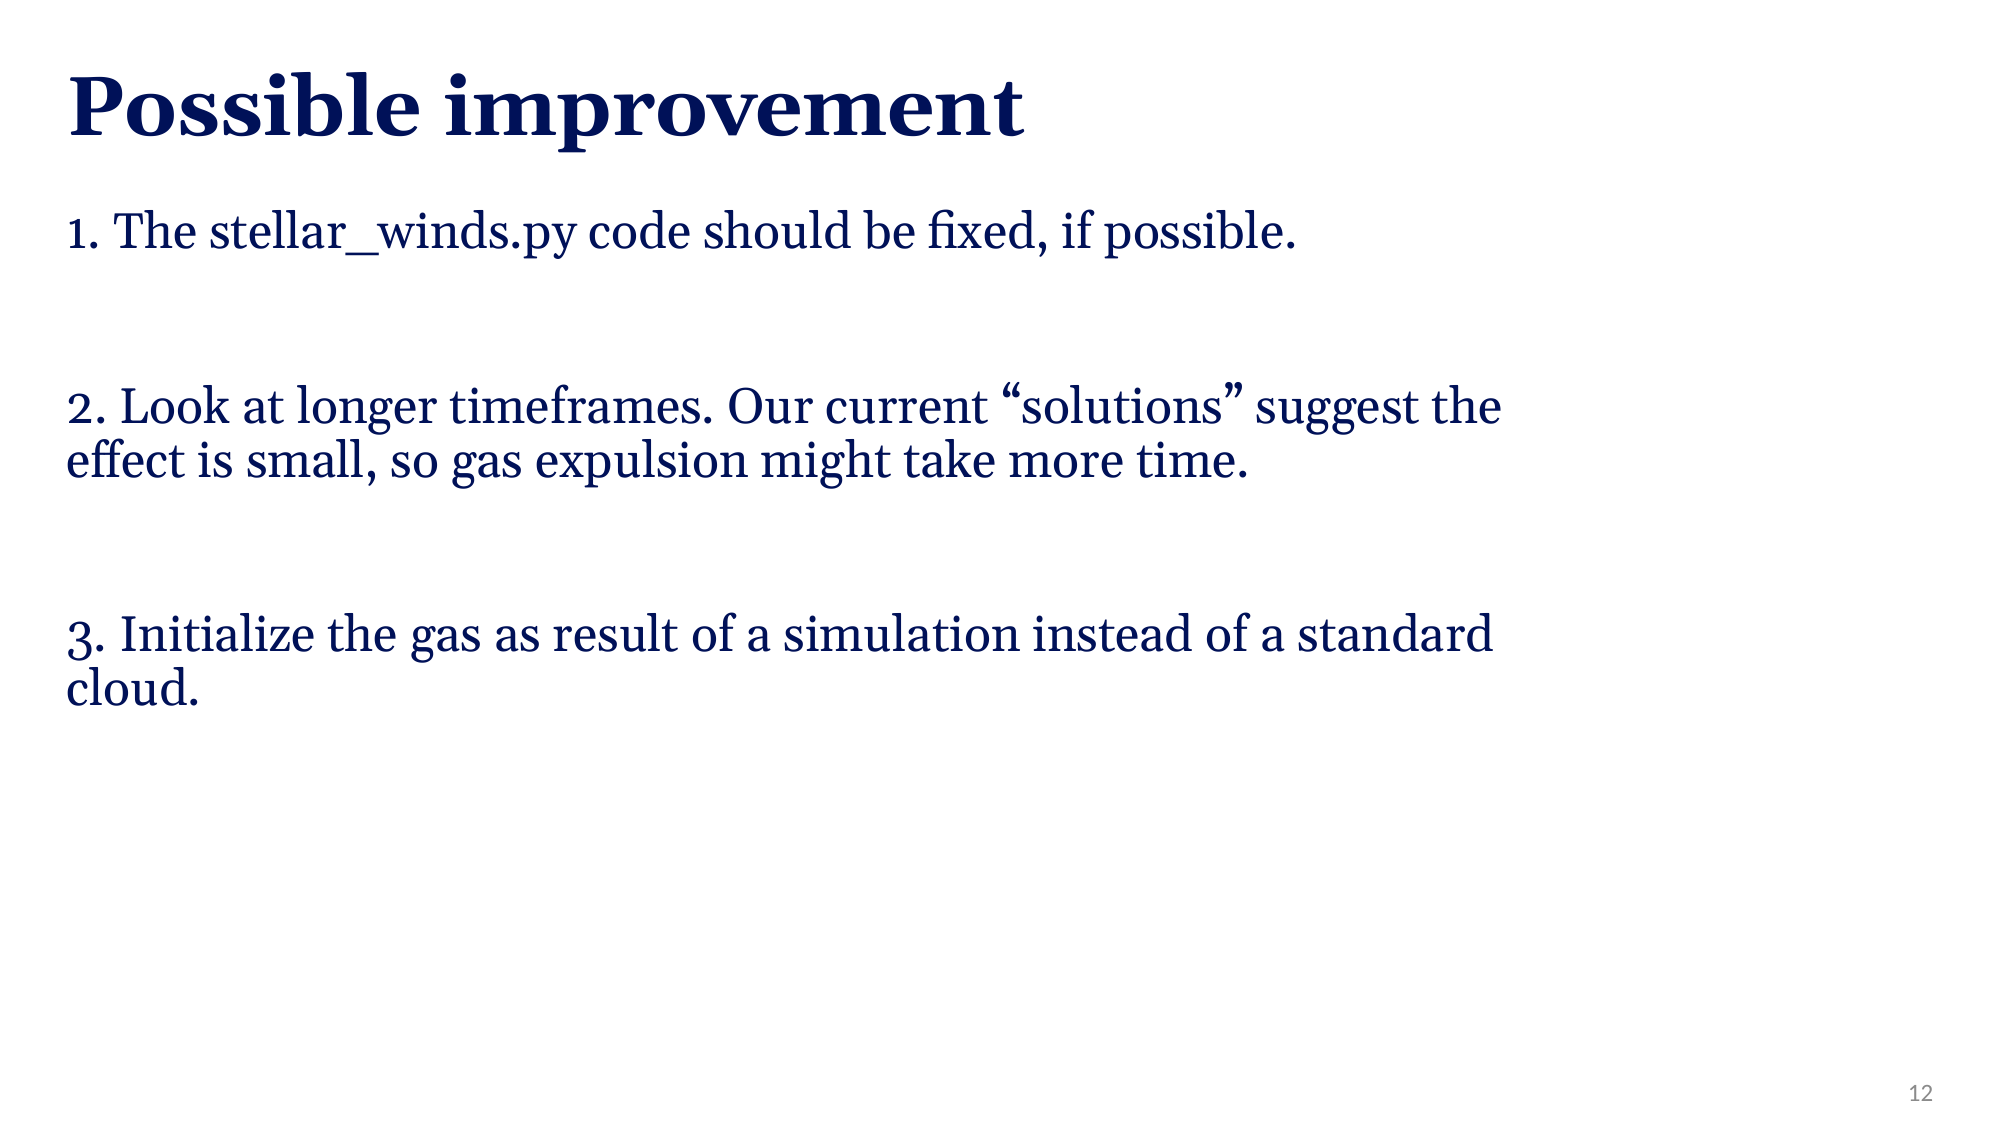

Possible improvement
 The stellar_winds.py code should be fixed, if possible.

 Look at longer timeframes. Our current “solutions” suggest the effect is small, so gas expulsion might take more time.

 Initialize the gas as result of a simulation instead of a standard cloud.

12